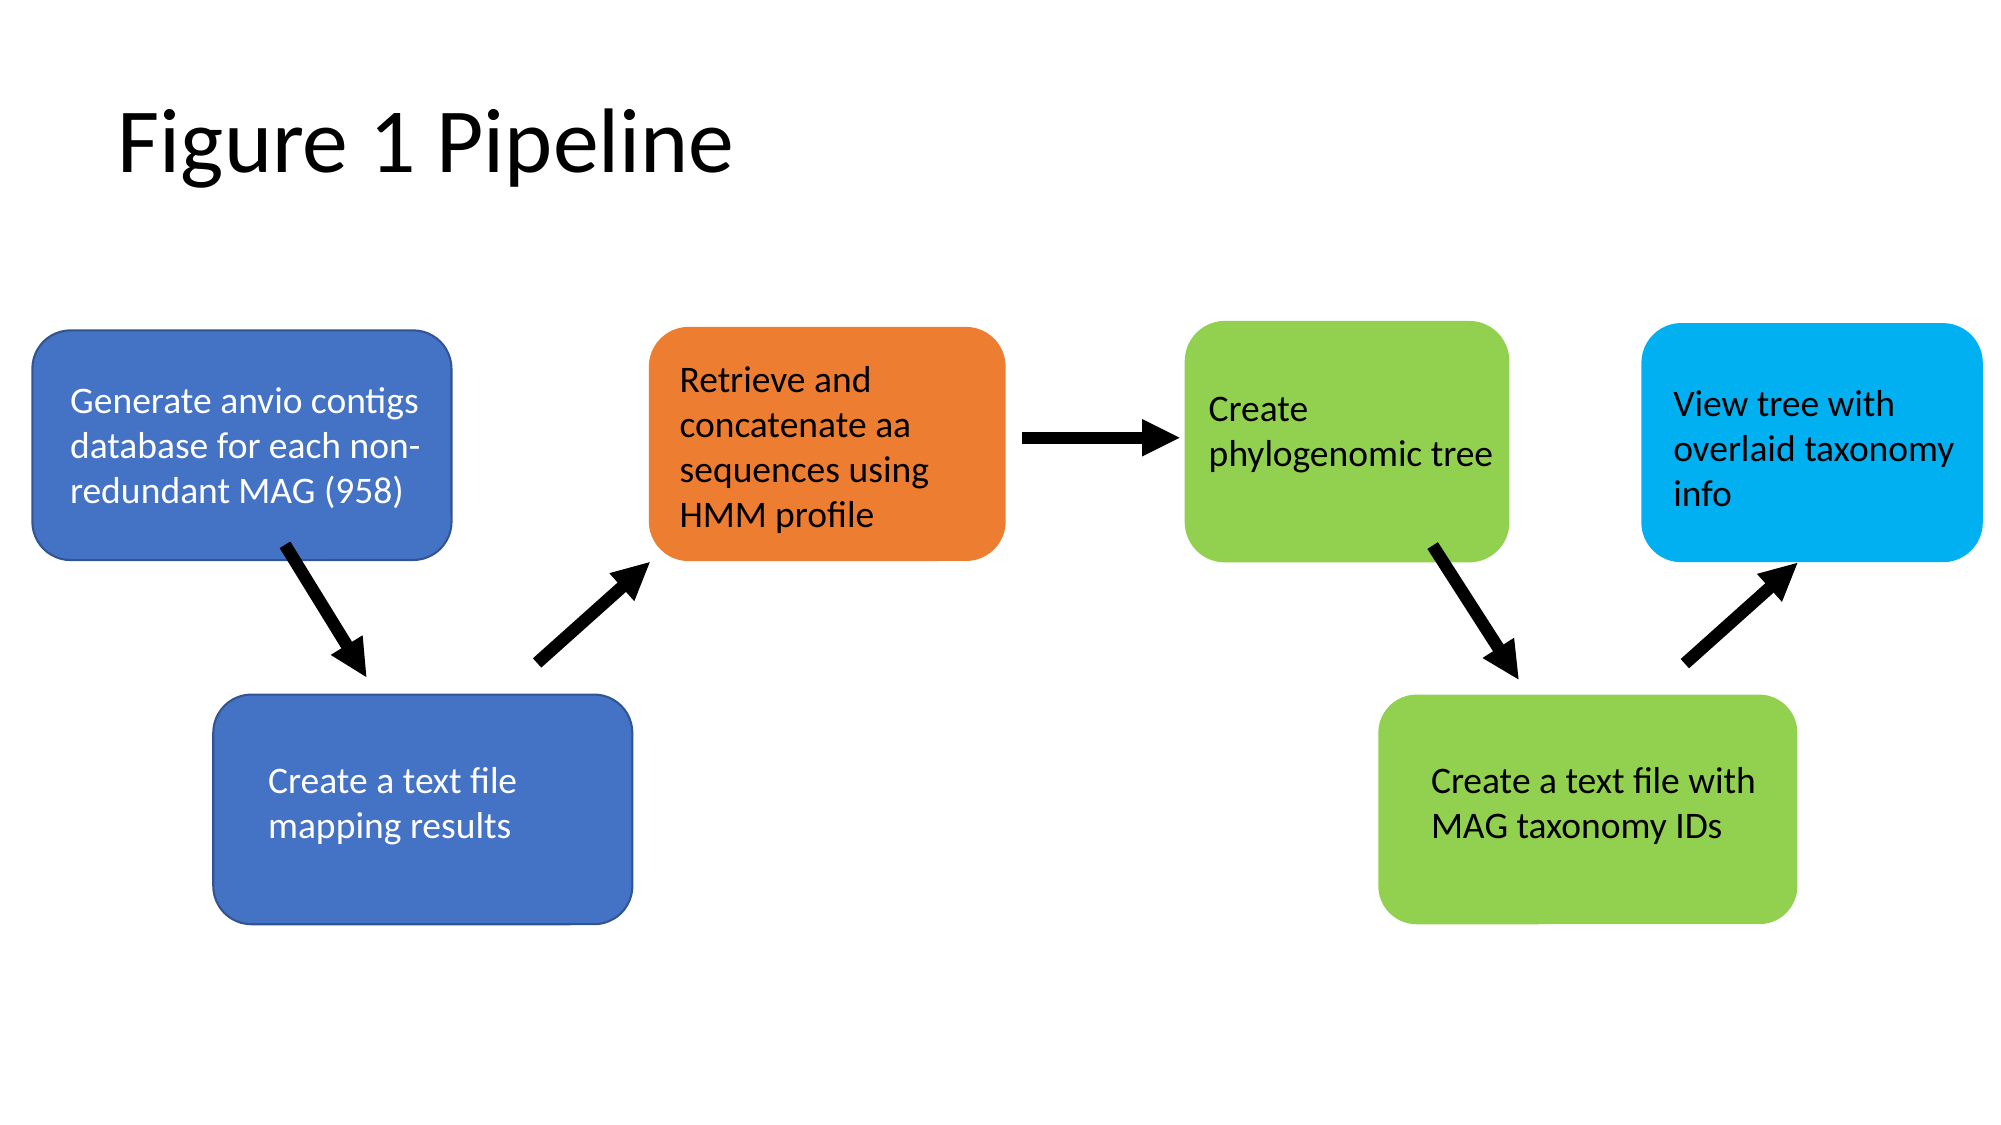

# Figure 1 Pipeline

Retrieve and concatenate aa sequences using HMM profile
Generate anvio contigs database for each non-redundant MAG (958)
View tree with overlaid taxonomy info
Create phylogenomic tree

Create a text file mapping results
Create a text file with MAG taxonomy IDs